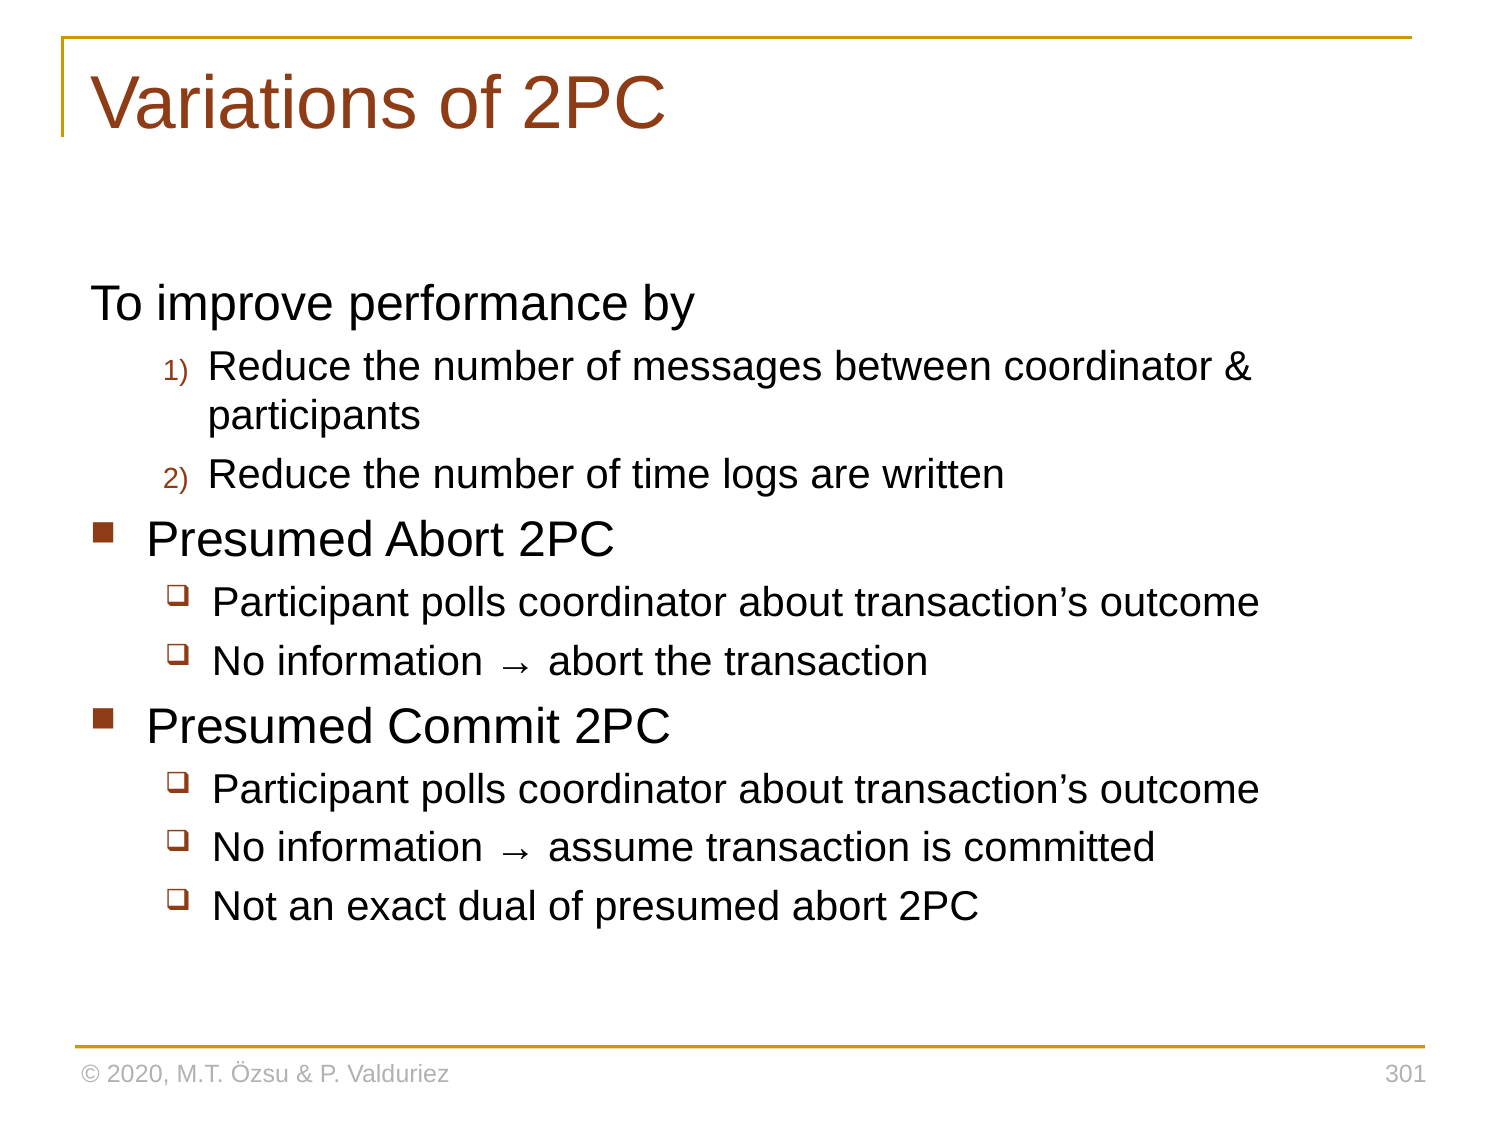

# Variations of 2PC
To improve performance by
Reduce the number of messages between coordinator & participants
Reduce the number of time logs are written
Presumed Abort 2PC
Participant polls coordinator about transaction’s outcome
No information → abort the transaction
Presumed Commit 2PC
Participant polls coordinator about transaction’s outcome
No information → assume transaction is committed
Not an exact dual of presumed abort 2PC
© 2020, M.T. Özsu & P. Valduriez
301